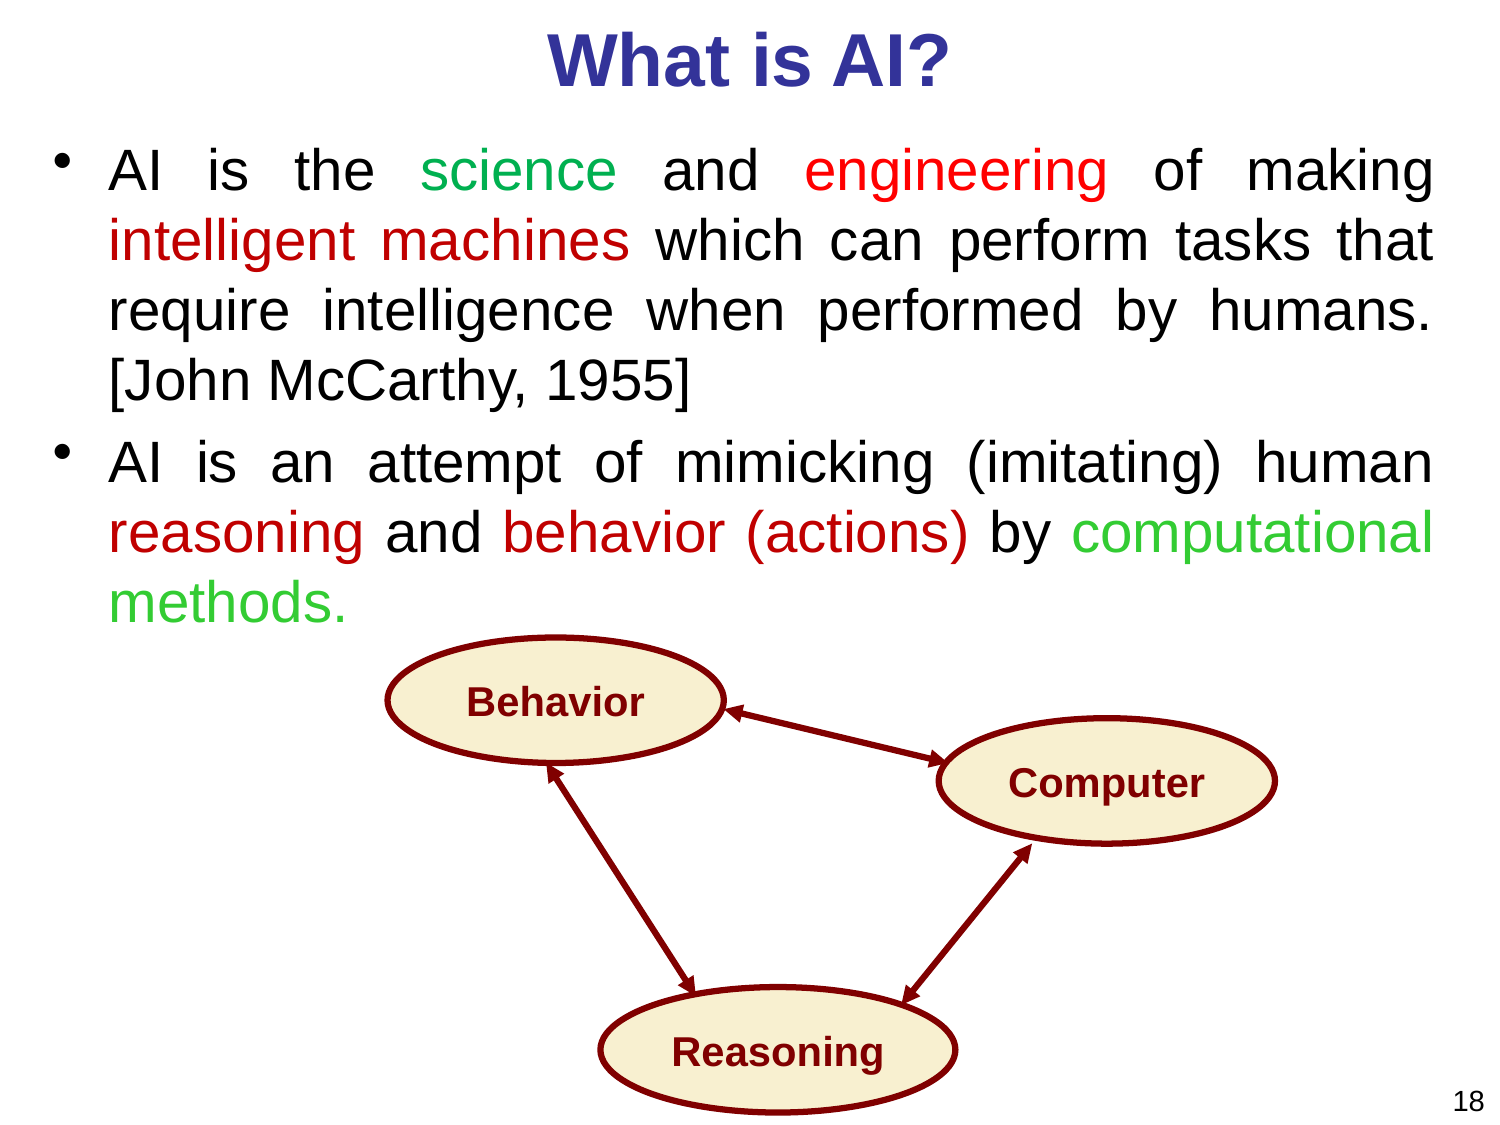

# What is AI?
AI is the science and engineering of making intelligent machines which can perform tasks that require intelligence when performed by humans. [John McCarthy, 1955]
AI is an attempt of mimicking (imitating) human reasoning and behavior (actions) by computational methods.

Behavior

Computer

Reasoning
18